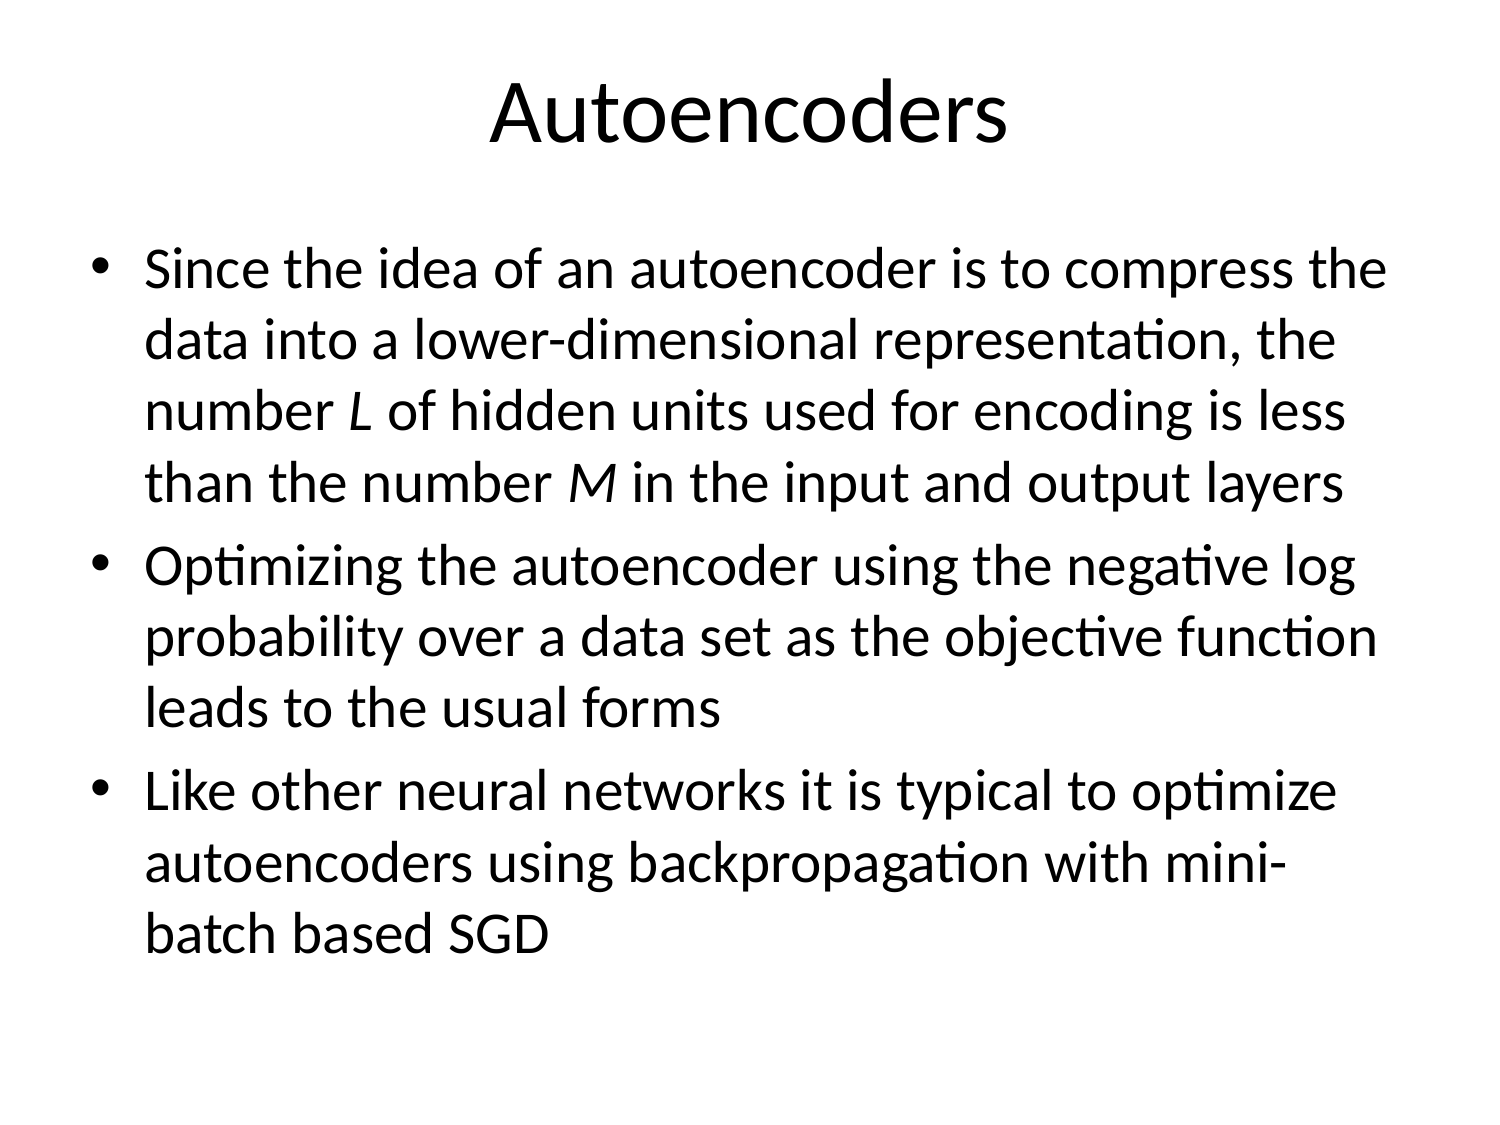

# Autoencoders
Since the idea of an autoencoder is to compress the data into a lower-dimensional representation, the number L of hidden units used for encoding is less than the number M in the input and output layers
Optimizing the autoencoder using the negative log probability over a data set as the objective function leads to the usual forms
Like other neural networks it is typical to optimize autoencoders using backpropagation with mini-batch based SGD